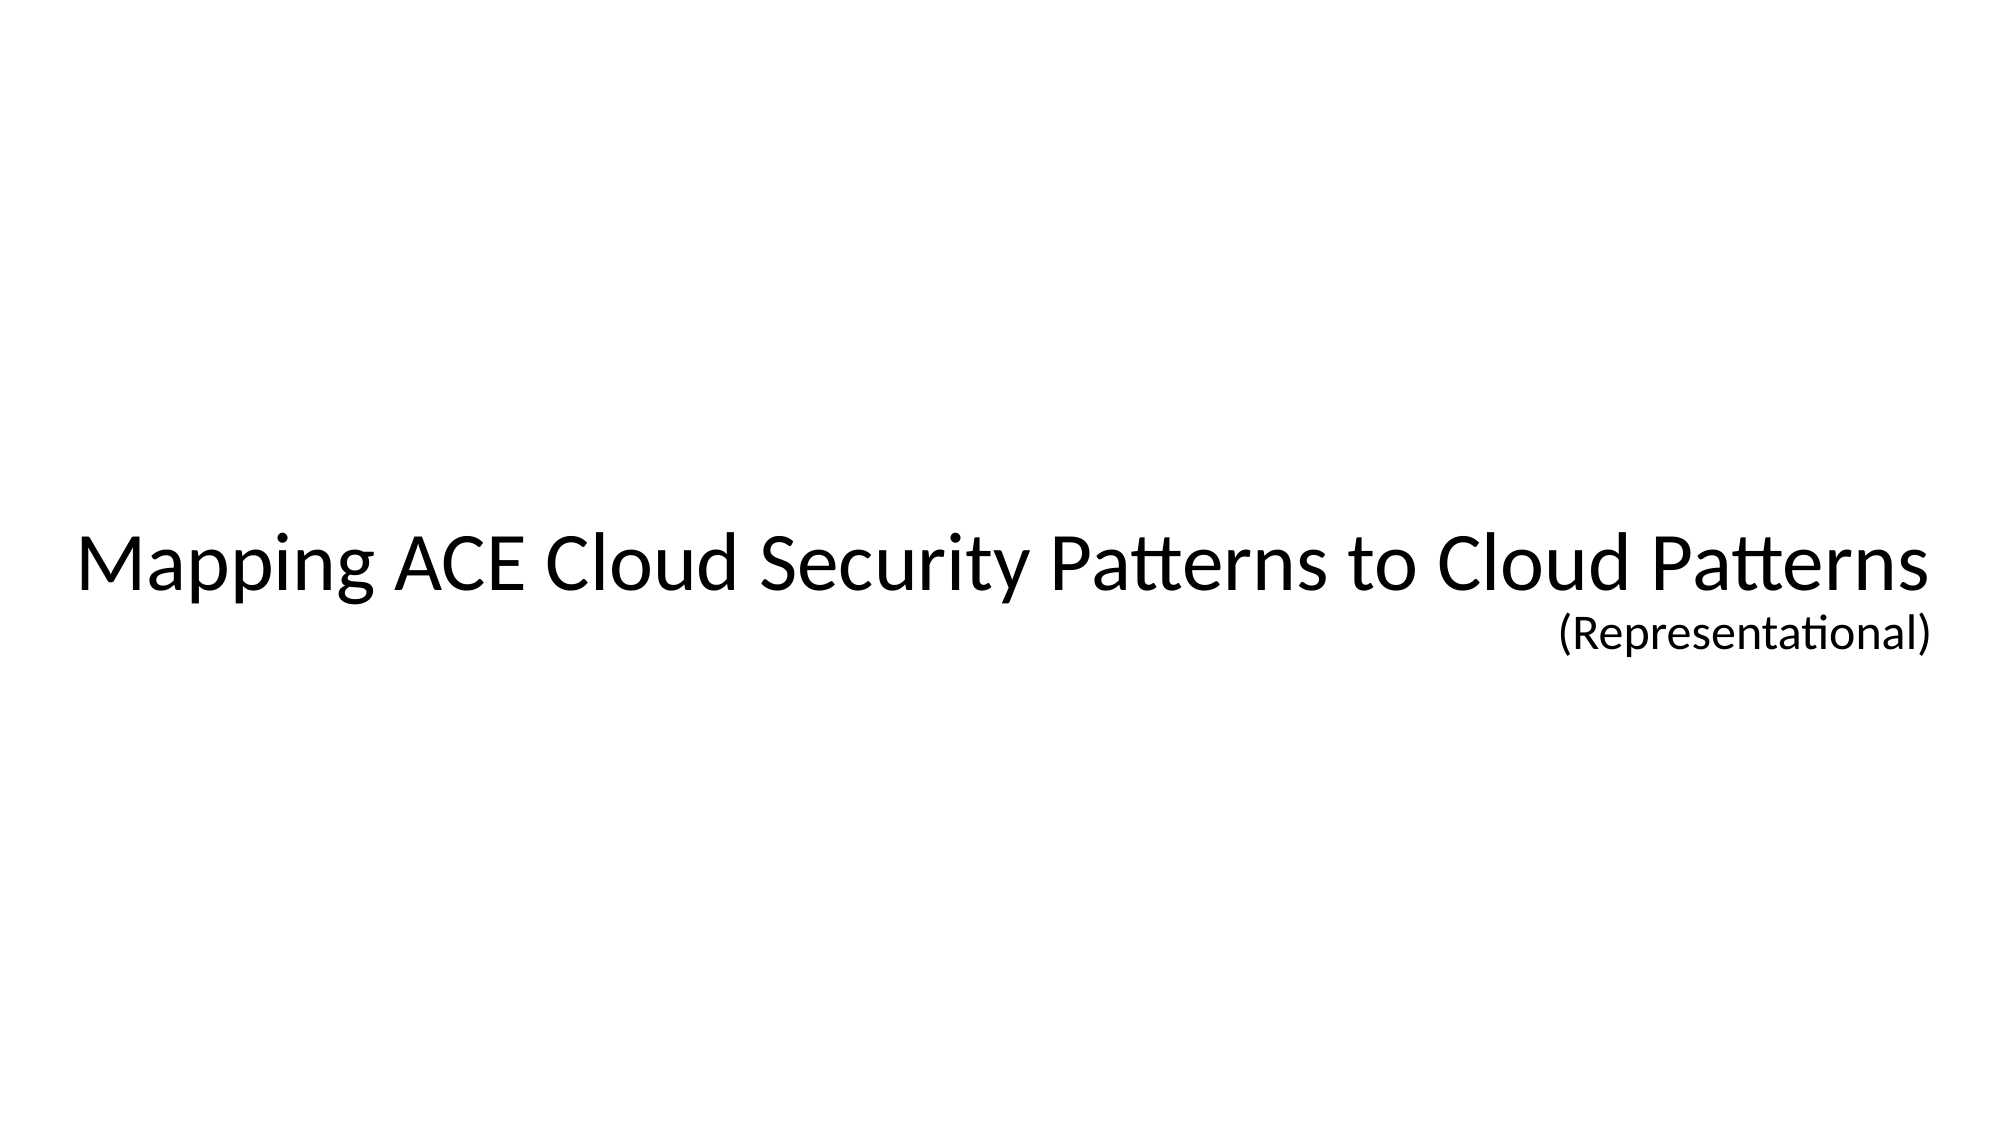

Mapping ACE Cloud Security Patterns to Cloud Patterns
(Representational)